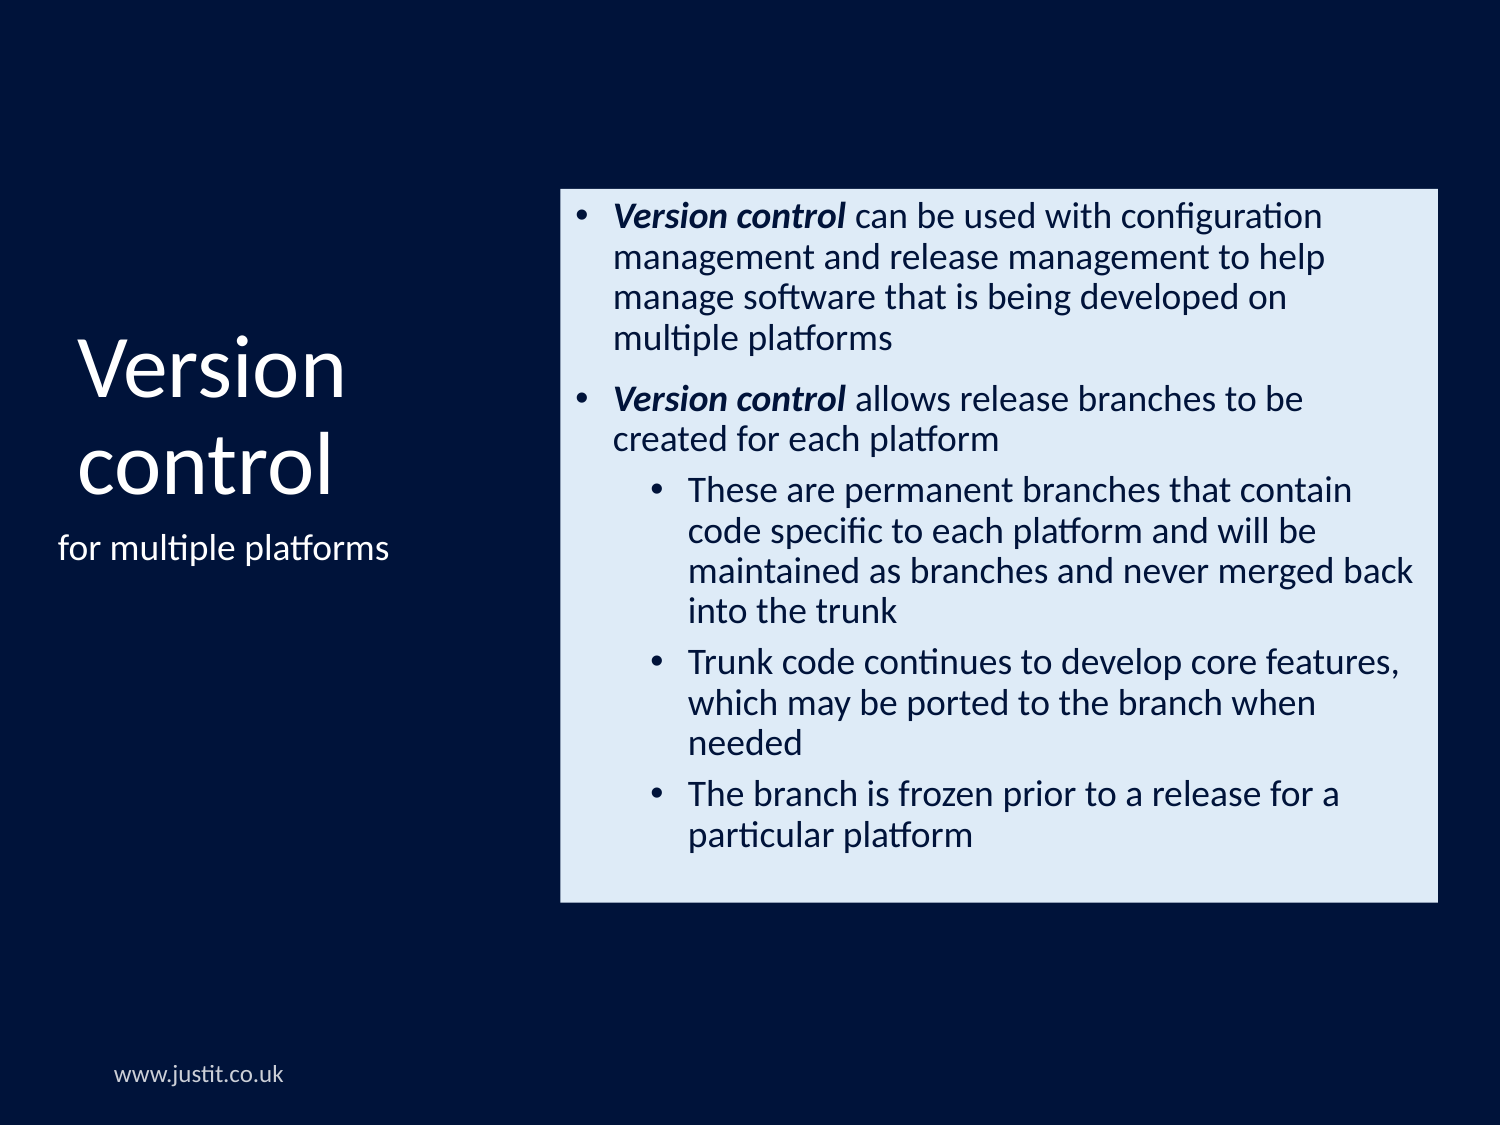

# Version control
Version control can be used with configuration management and release management to help manage software that is being developed on multiple platforms
Version control allows release branches to be created for each platform
These are permanent branches that contain code specific to each platform and will be maintained as branches and never merged back into the trunk
Trunk code continues to develop core features, which may be ported to the branch when needed
The branch is frozen prior to a release for a particular platform

for multiple platforms
www.justit.co.uk